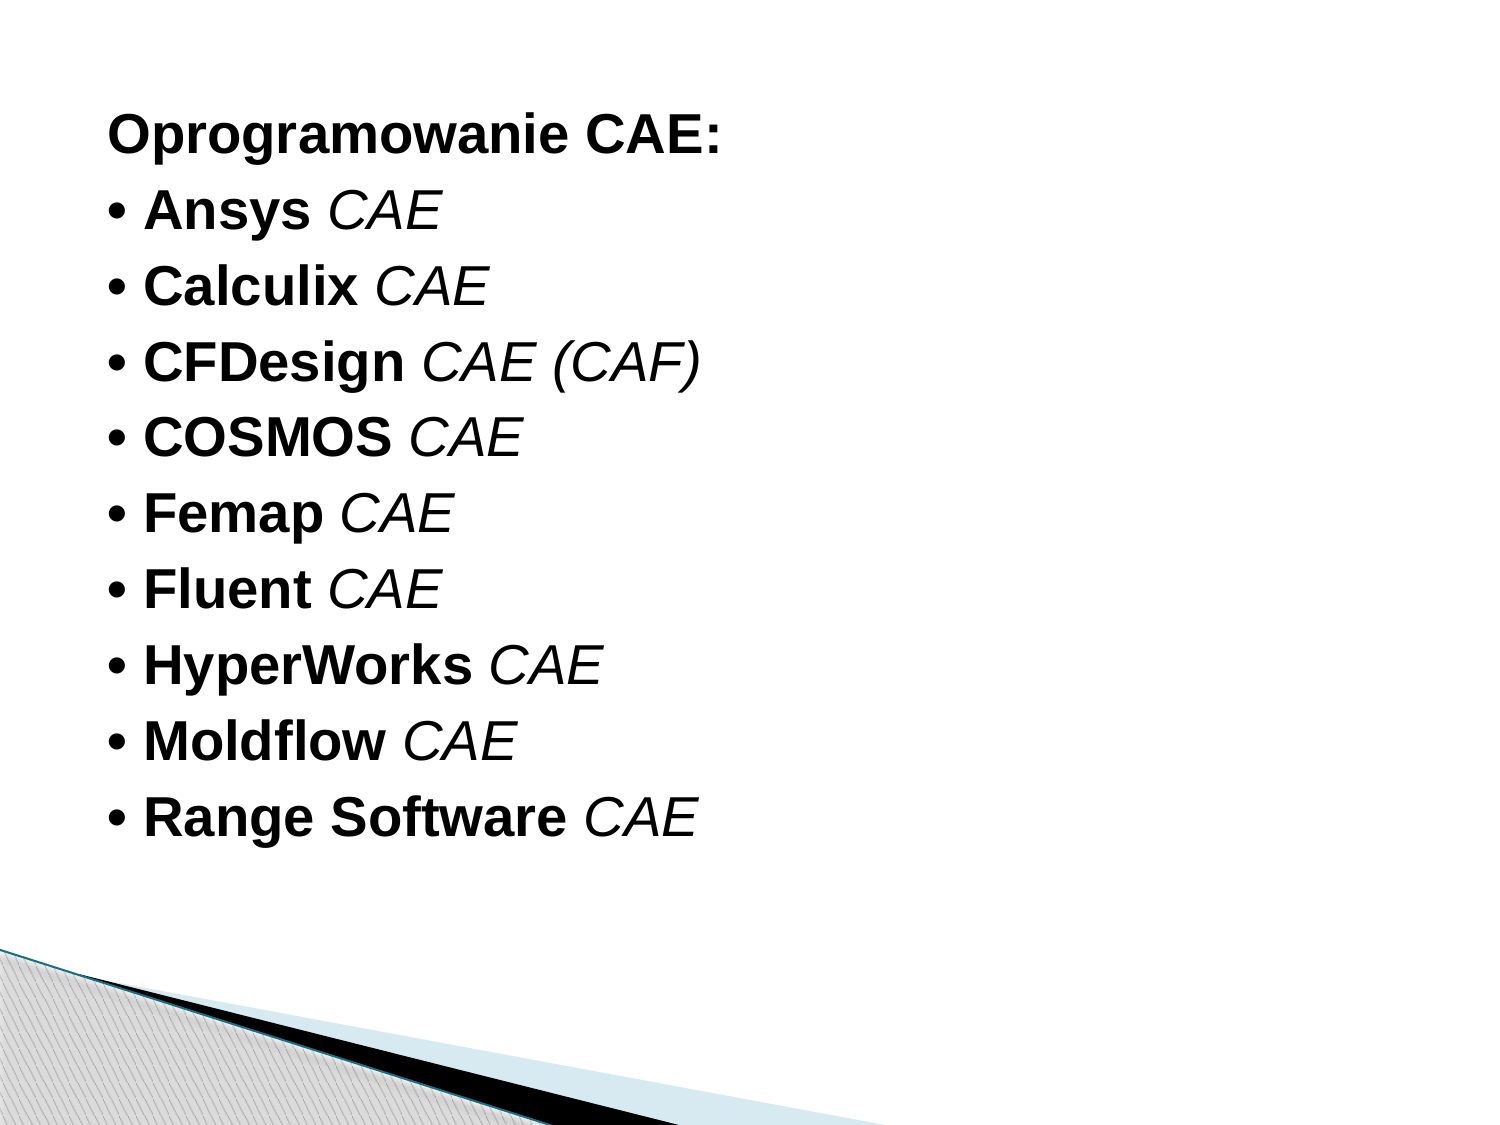

#
Oprogramowanie CAE:
• Ansys CAE
• Calculix CAE
• CFDesign CAE (CAF)
• COSMOS CAE
• Femap CAE
• Fluent CAE
• HyperWorks CAE
• Moldflow CAE
• Range Software CAE